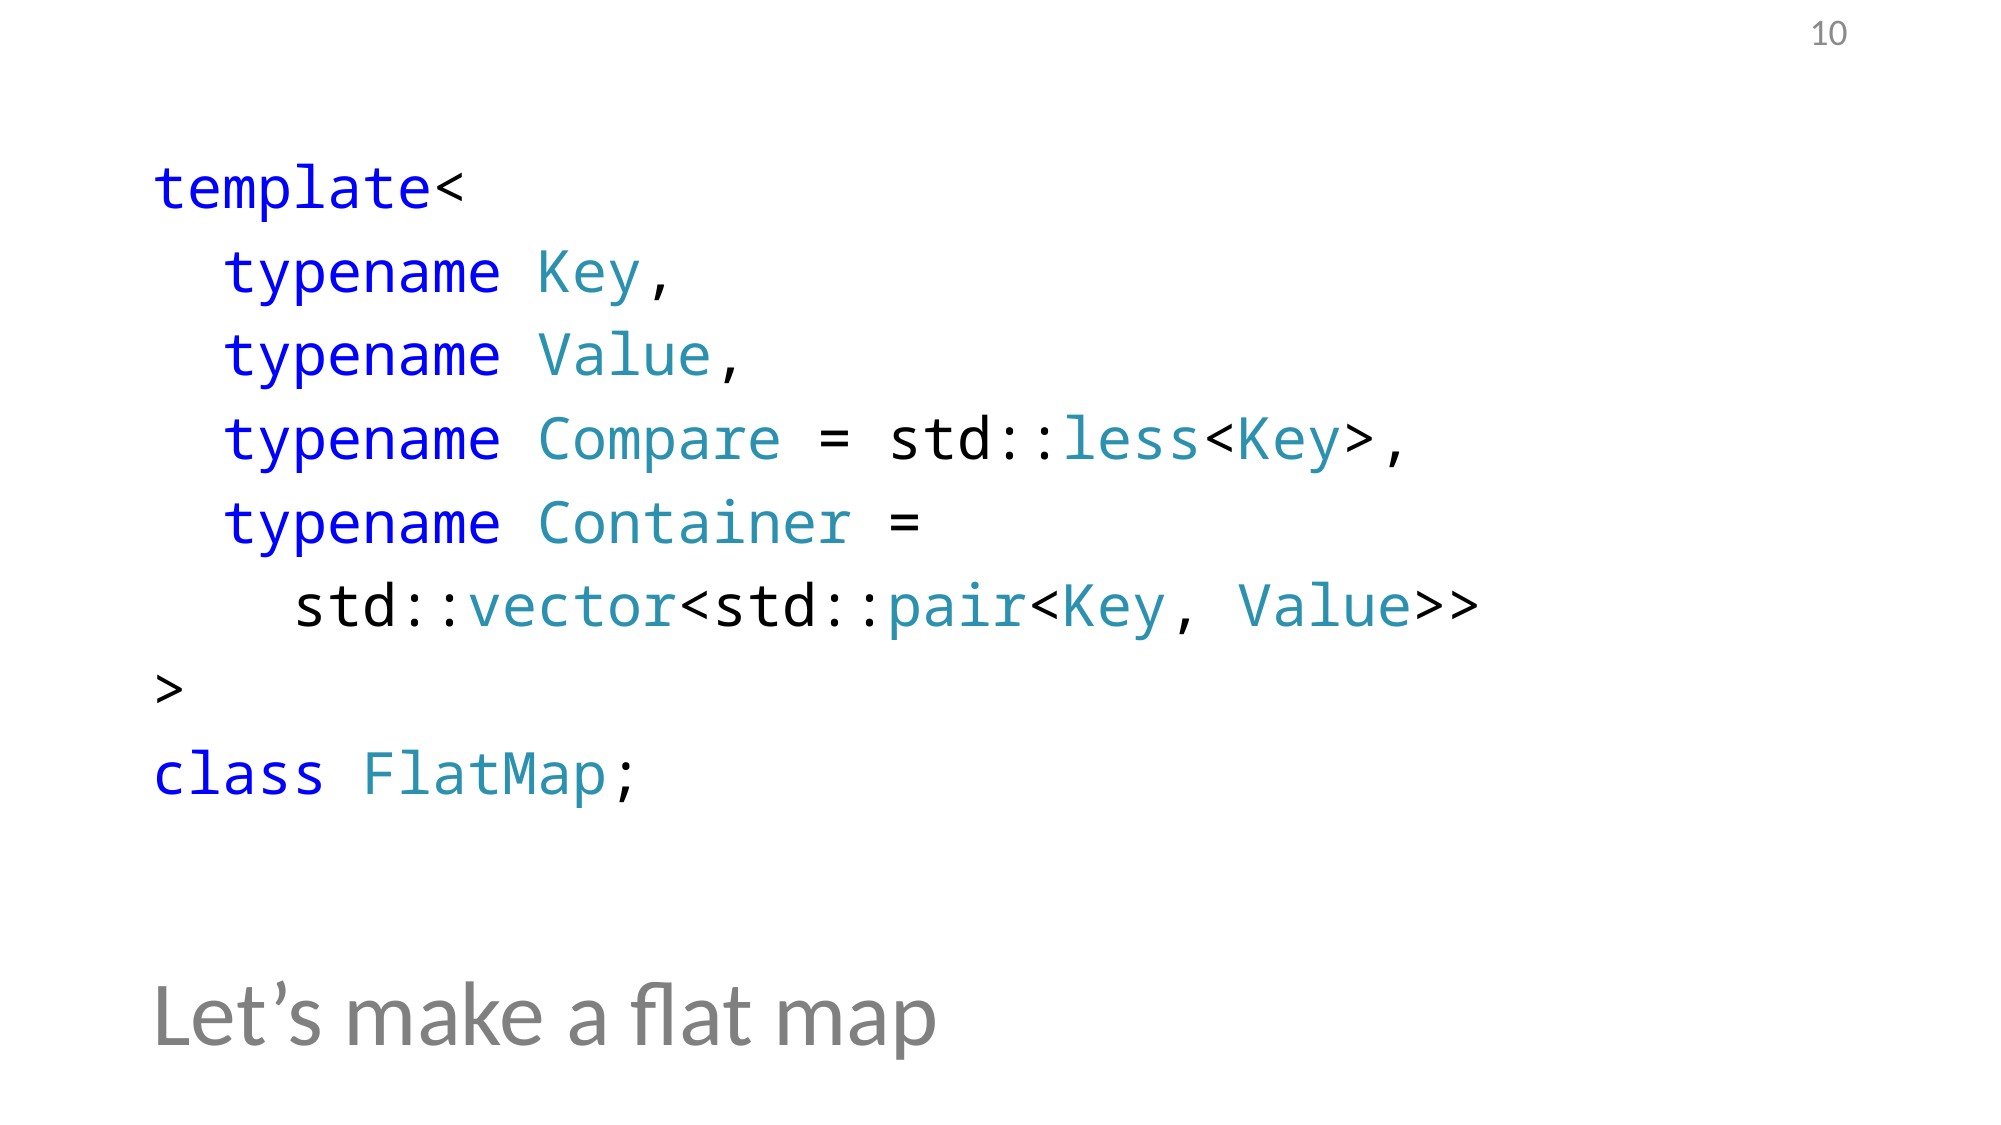

10

template<
  typename Key,
  typename Value,
  typename Compare = std::less<Key>,
  typename Container =
    std::vector<std::pair<Key, Value>>
>
class FlatMap;
# Let’s make a flat map